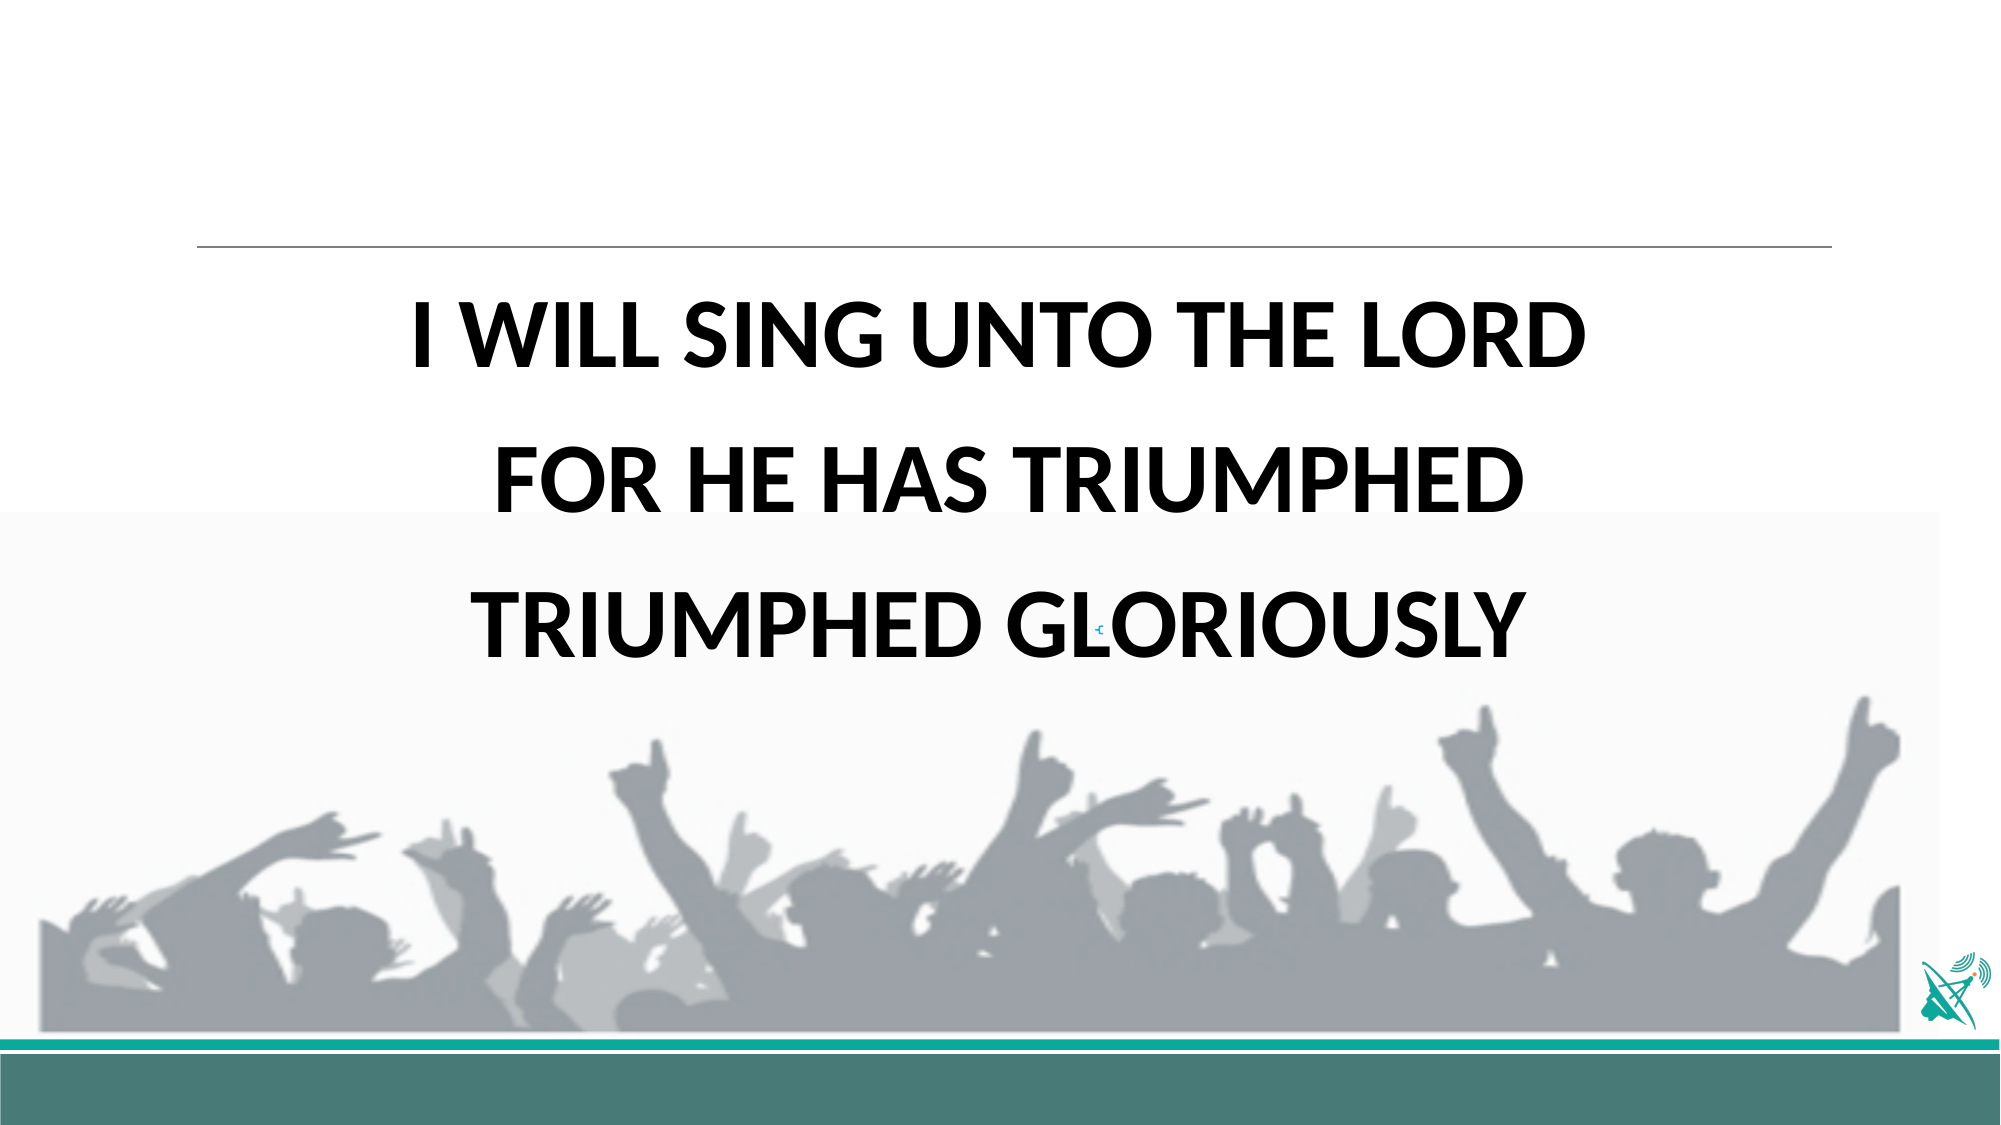

#
I WILL SING UNTO THE LORD
FOR HE HAS TRIUMPHED
TRIUMPHED GLORIOUSLY